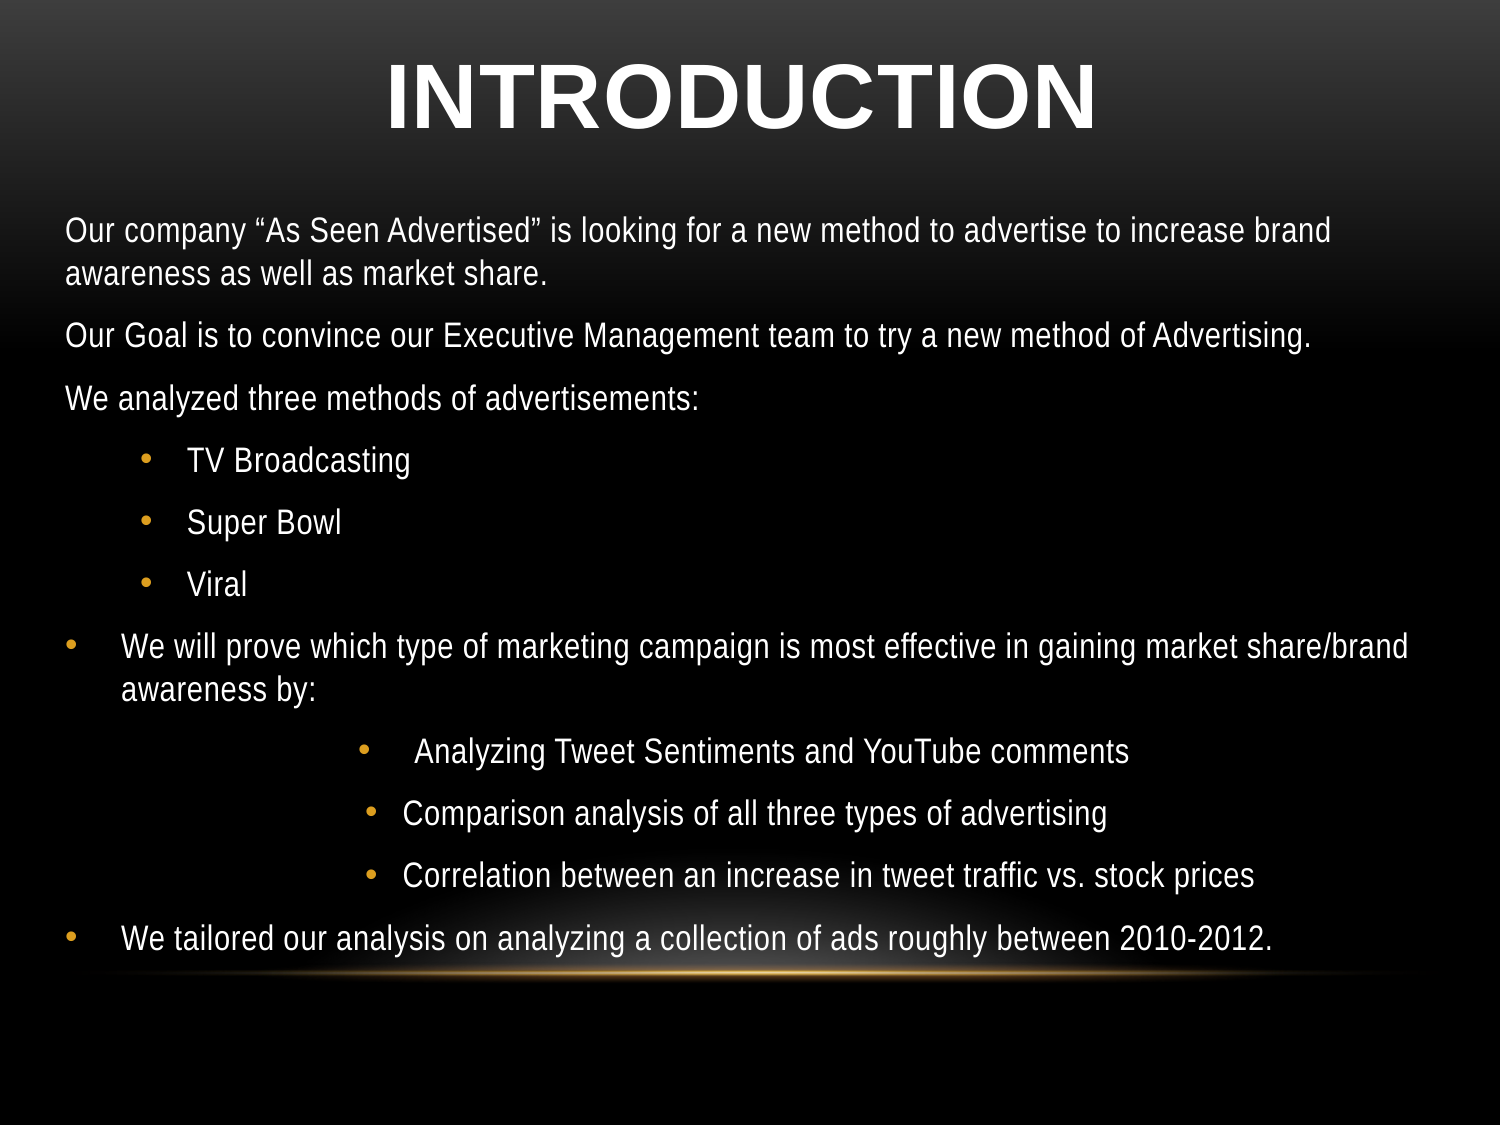

# Introduction
Our company “As Seen Advertised” is looking for a new method to advertise to increase brand awareness as well as market share.
Our Goal is to convince our Executive Management team to try a new method of Advertising.
We analyzed three methods of advertisements:
TV Broadcasting
Super Bowl
Viral
We will prove which type of marketing campaign is most effective in gaining market share/brand awareness by:
Analyzing Tweet Sentiments and YouTube comments
Comparison analysis of all three types of advertising
Correlation between an increase in tweet traffic vs. stock prices
We tailored our analysis on analyzing a collection of ads roughly between 2010-2012.